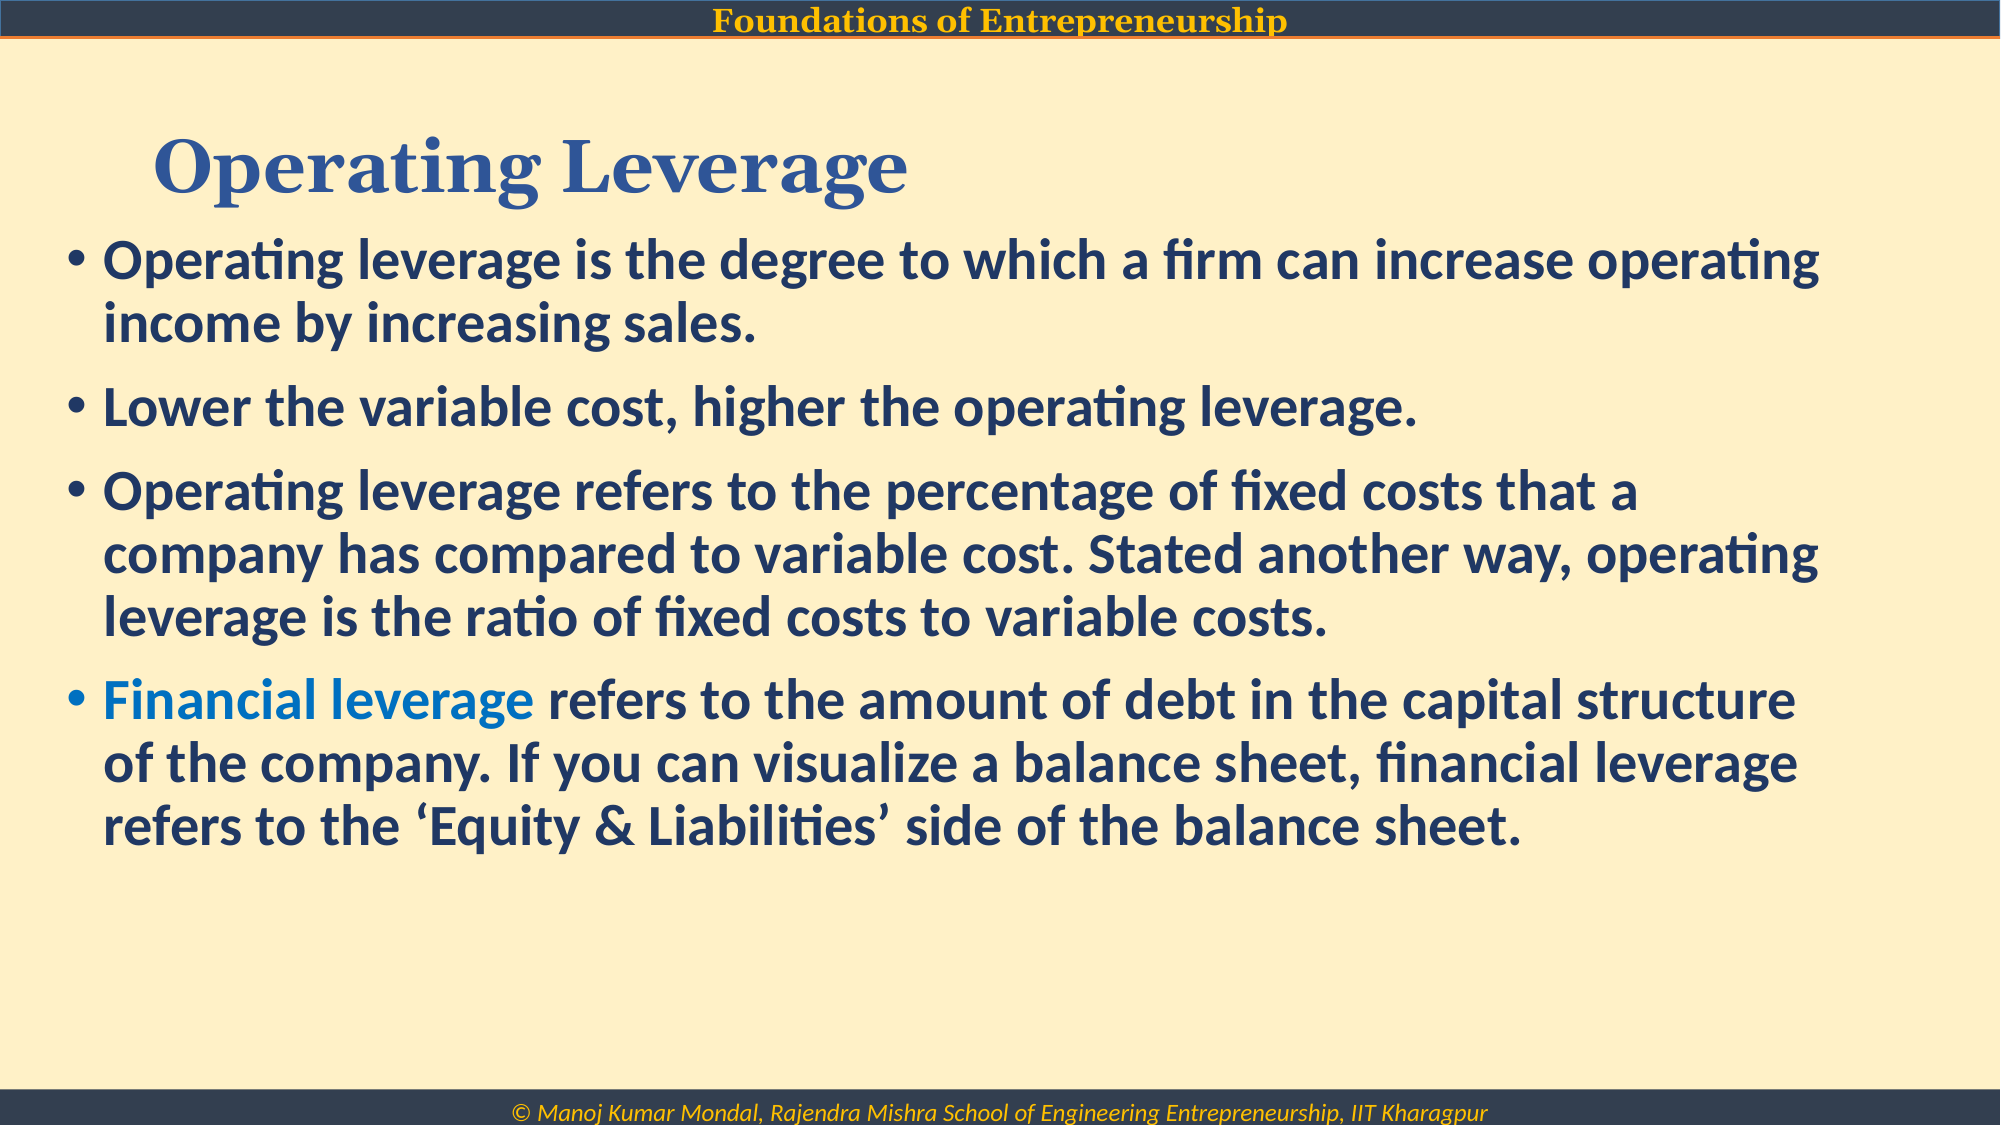

# Operating Leverage
Operating leverage is the degree to which a firm can increase operating income by increasing sales.
Lower the variable cost, higher the operating leverage.
Operating leverage refers to the percentage of fixed costs that a company has compared to variable cost. Stated another way, operating leverage is the ratio of fixed costs to variable costs.
Financial leverage refers to the amount of debt in the capital structure of the company. If you can visualize a balance sheet, financial leverage refers to the ‘Equity & Liabilities’ side of the balance sheet.